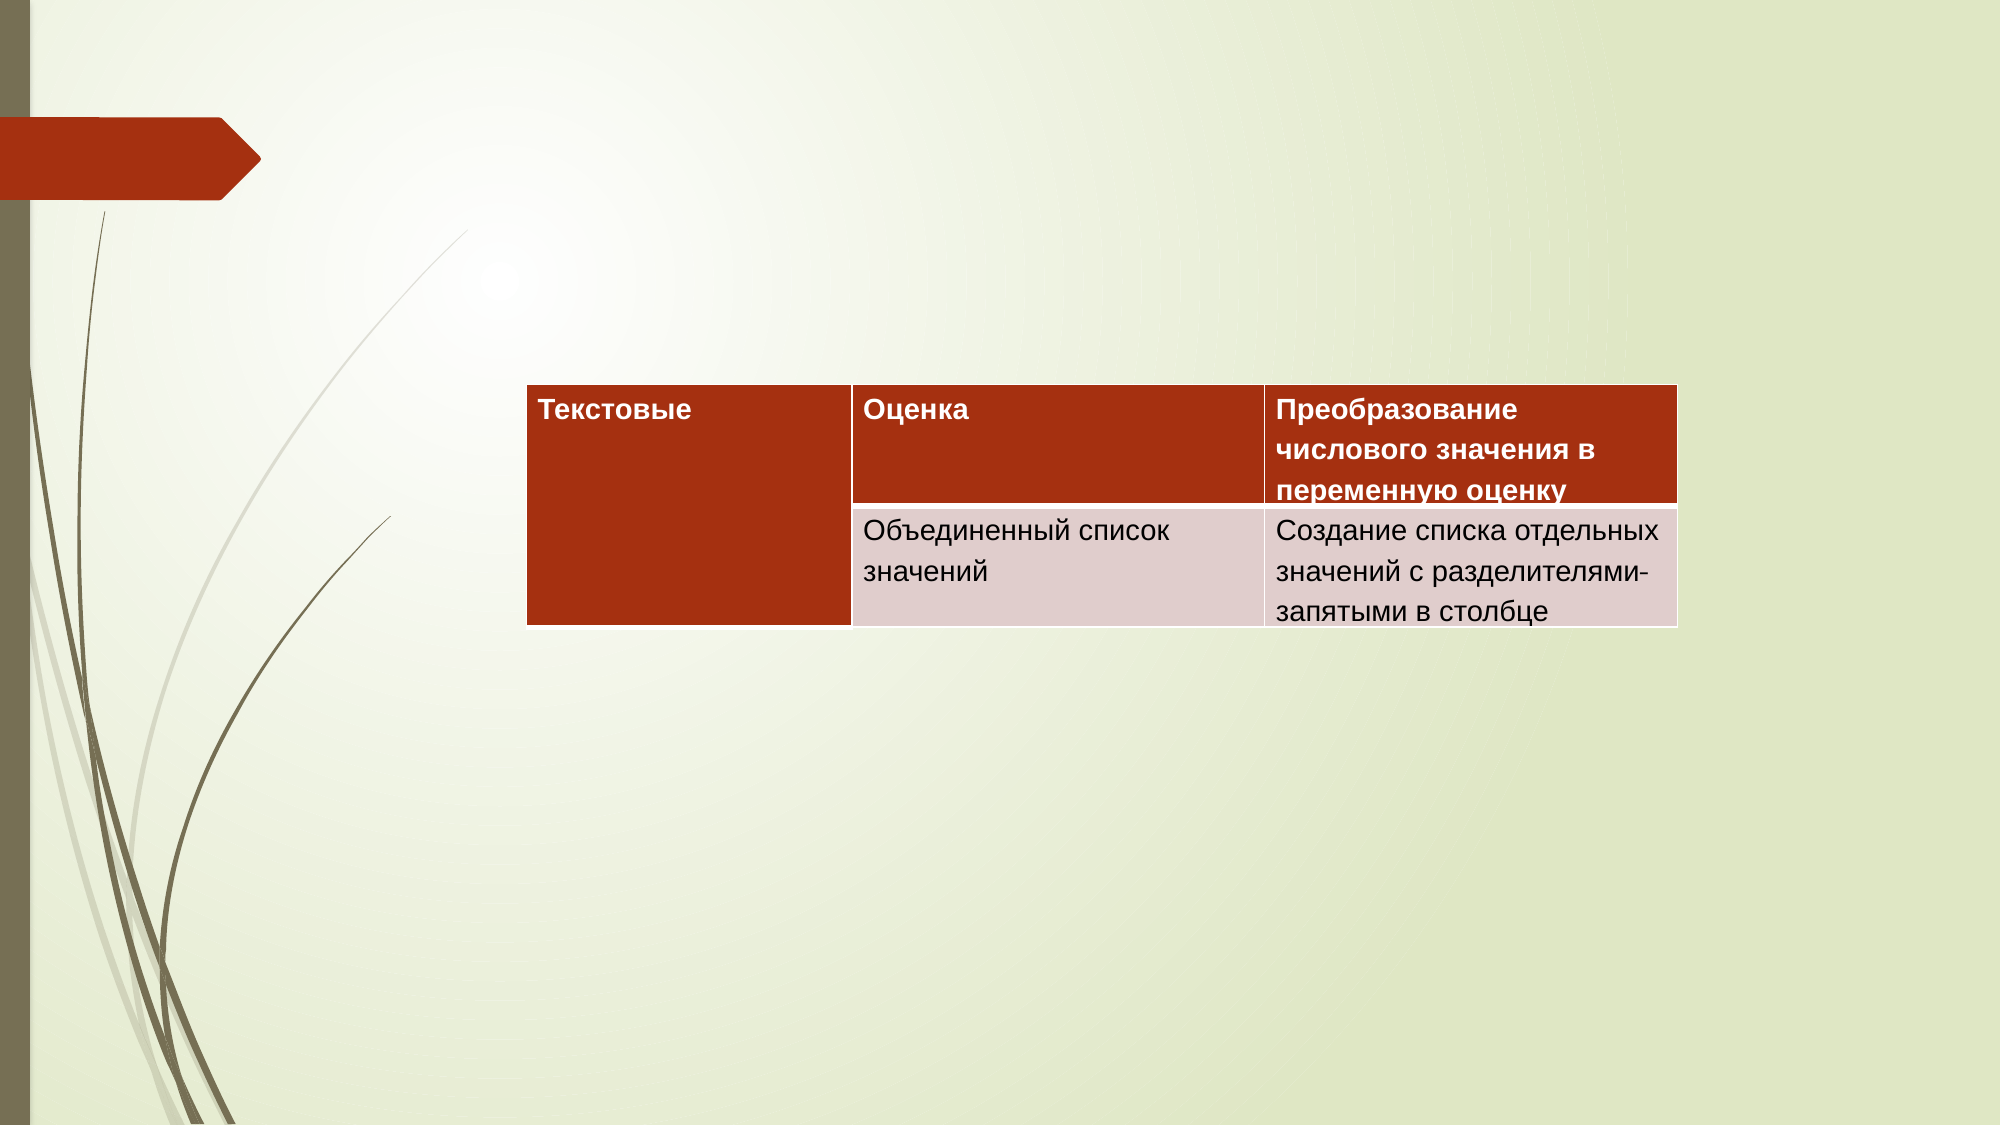

| Текстовые | Оценка | Преобразование числового значения в переменную оценку |
| --- | --- | --- |
|  | Объединенный список значений | Создание списка отдельных значений с разделителями-запятыми в столбце |